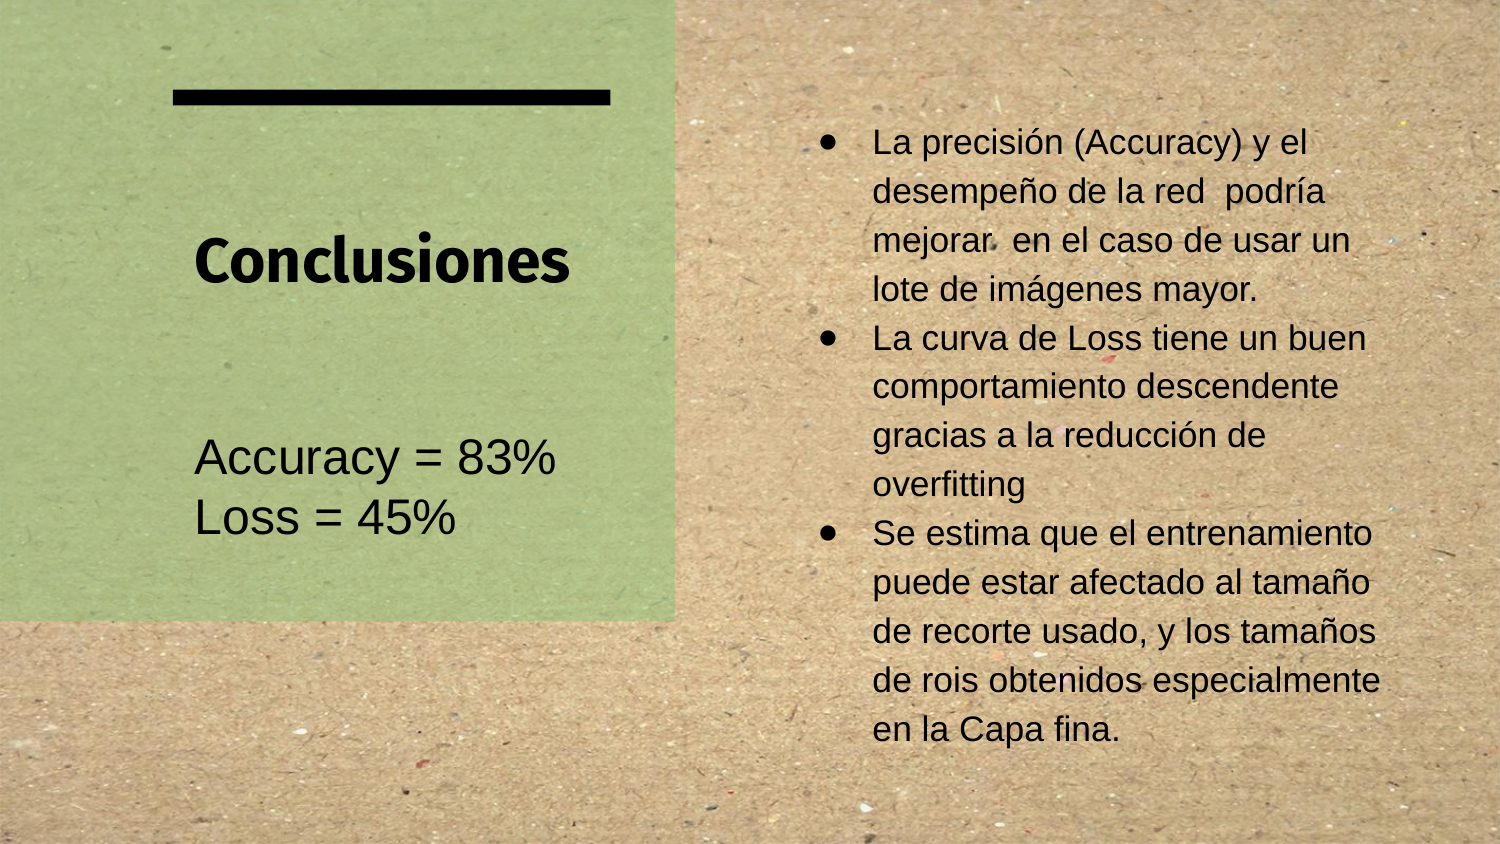

La precisión (Accuracy) y el desempeño de la red  podría mejorar  en el caso de usar un lote de imágenes mayor.
La curva de Loss tiene un buen comportamiento descendente gracias a la reducción de overfitting
Se estima que el entrenamiento puede estar afectado al tamaño de recorte usado, y los tamaños de rois obtenidos especialmente en la Capa fina.

# Conclusiones
Accuracy = 83%
Loss = 45%